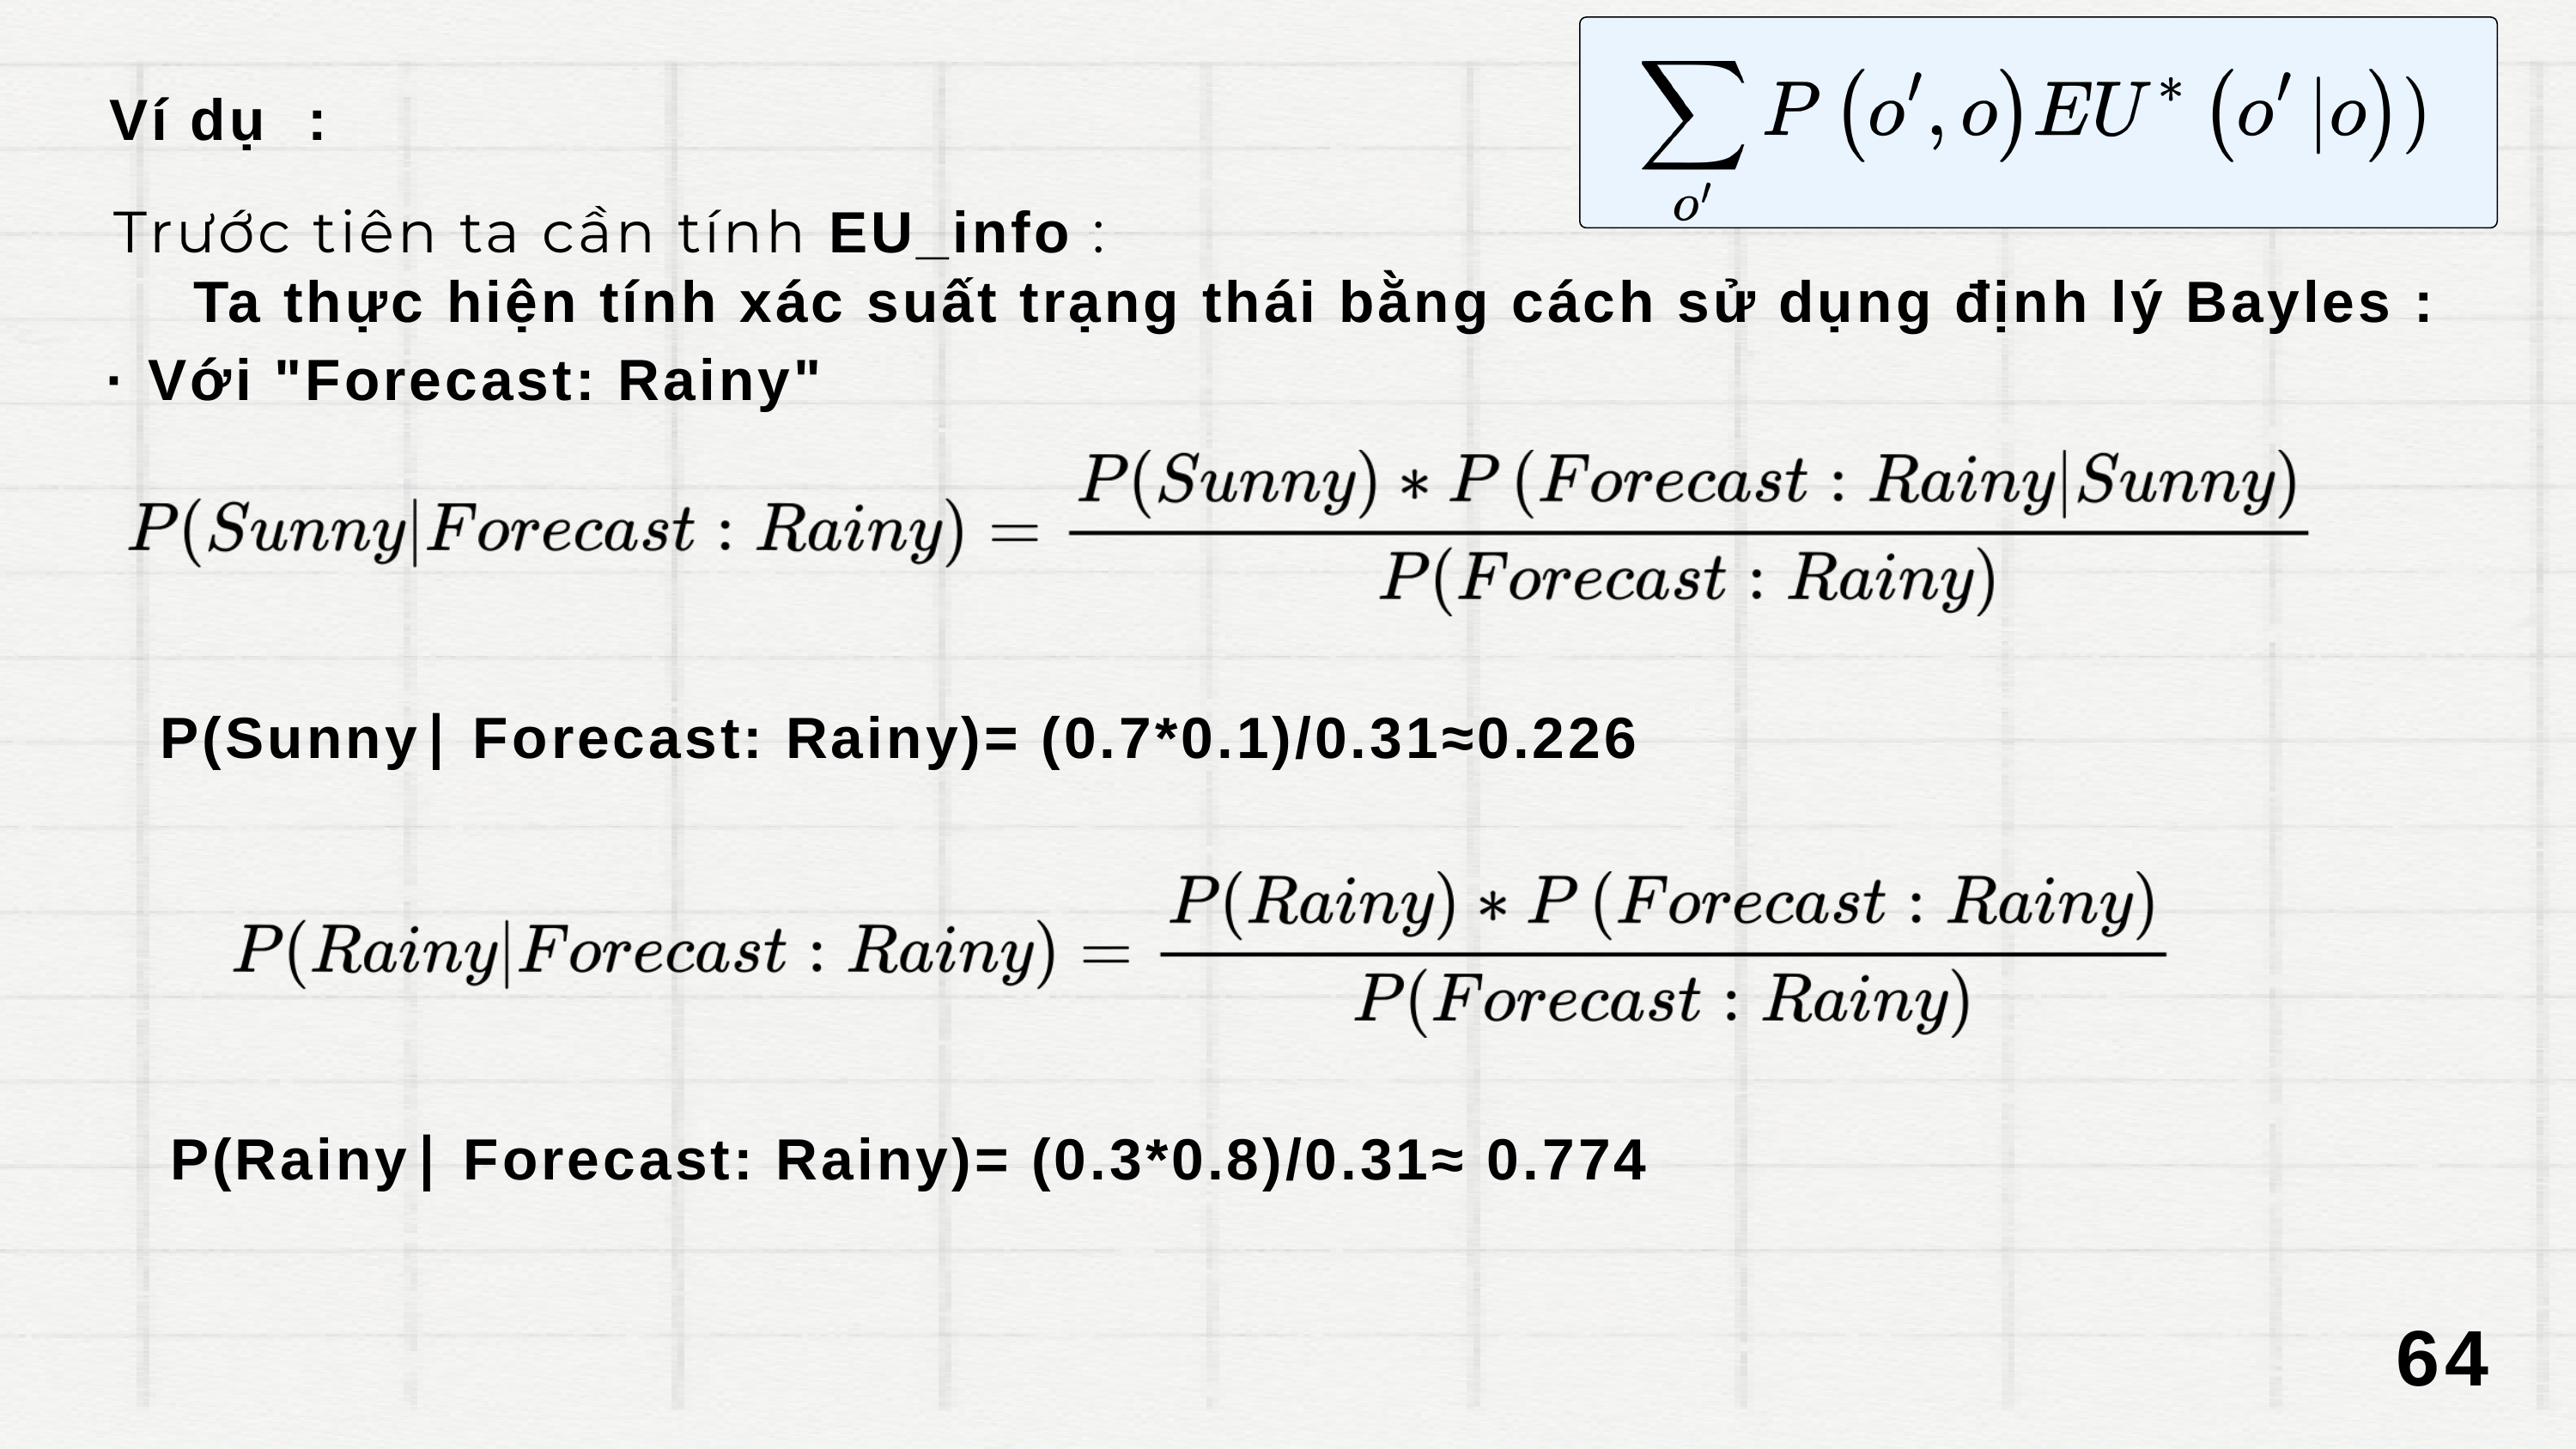

Ví dụ  :

Trước tiên ta cần tính EU_info :
Ta thực hiện tính xác suất trạng thái bằng cách sử dụng định lý Bayles :

· Với "Forecast: Rainy"

P(Sunny∣ Forecast: Rainy)= (0.7*0.1)/0.31≈0.226

P(Rainy∣ Forecast: Rainy)= (0.3*0.8)/0.31≈ 0.774

64